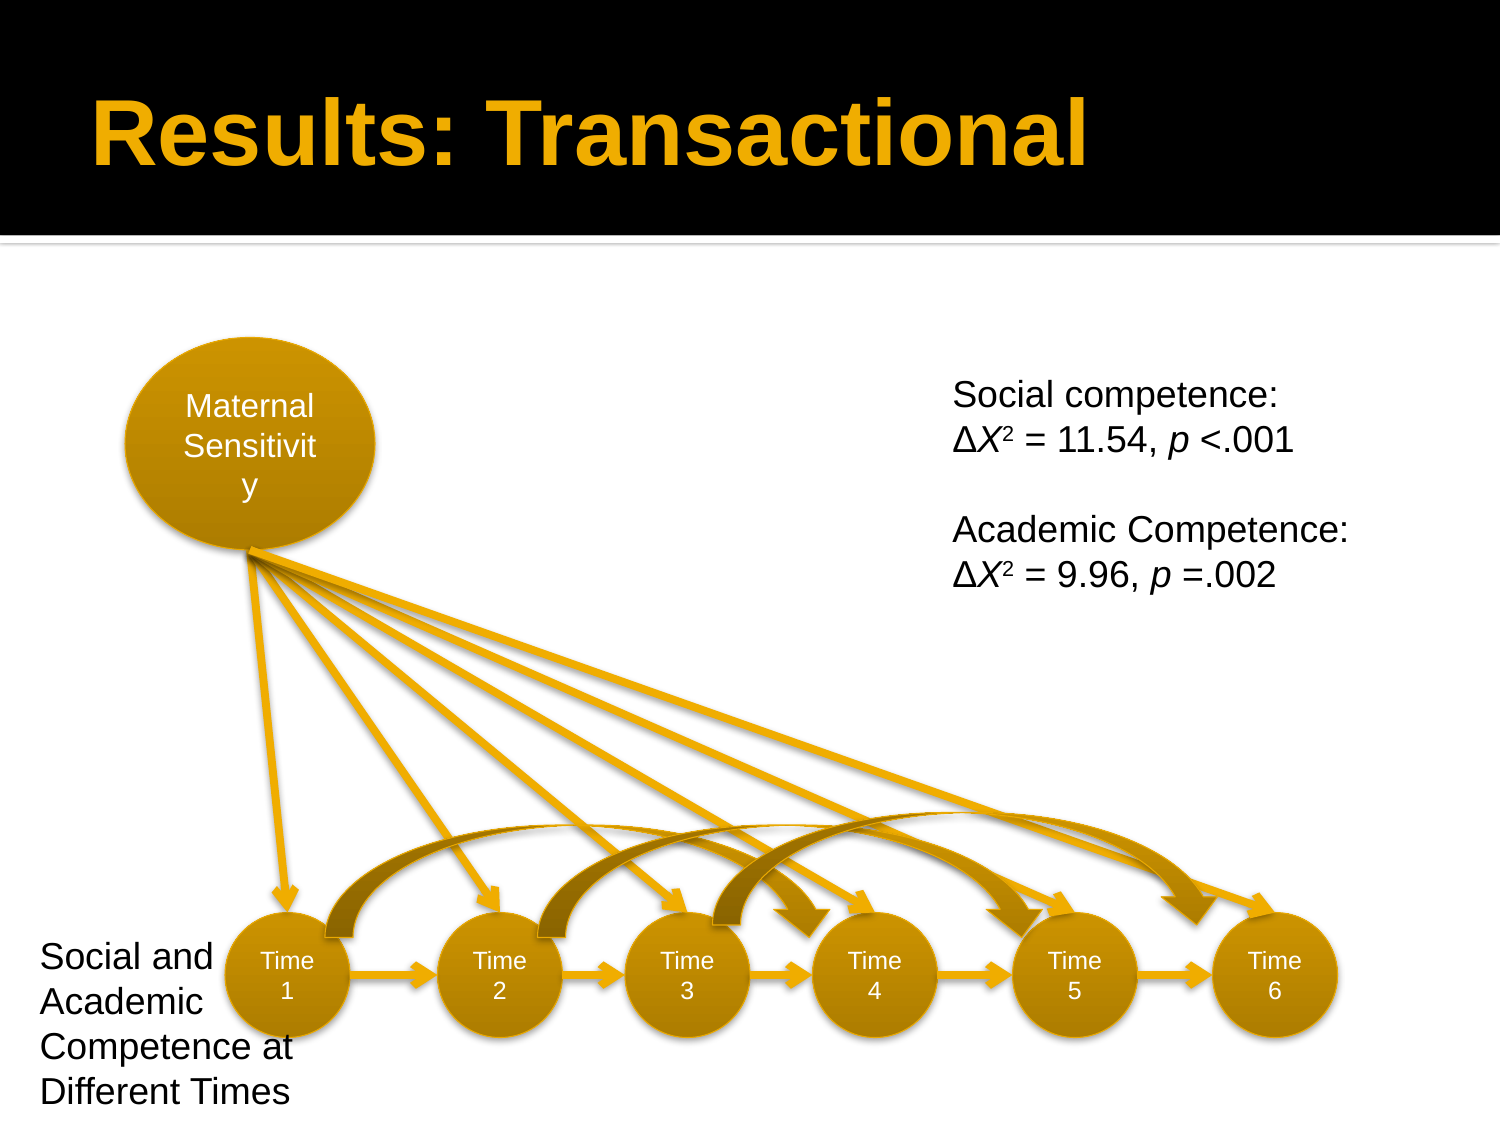

# Results: Transactional
Maternal Sensitivity
Social competence:
ΔΧ2 = 11.54, p <.001

Academic Competence:
ΔΧ2 = 9.96, p =.002

Time 1
Time 2
Time 3
Time 4
Time 5
Time 6
Social and Academic Competence at Different Times